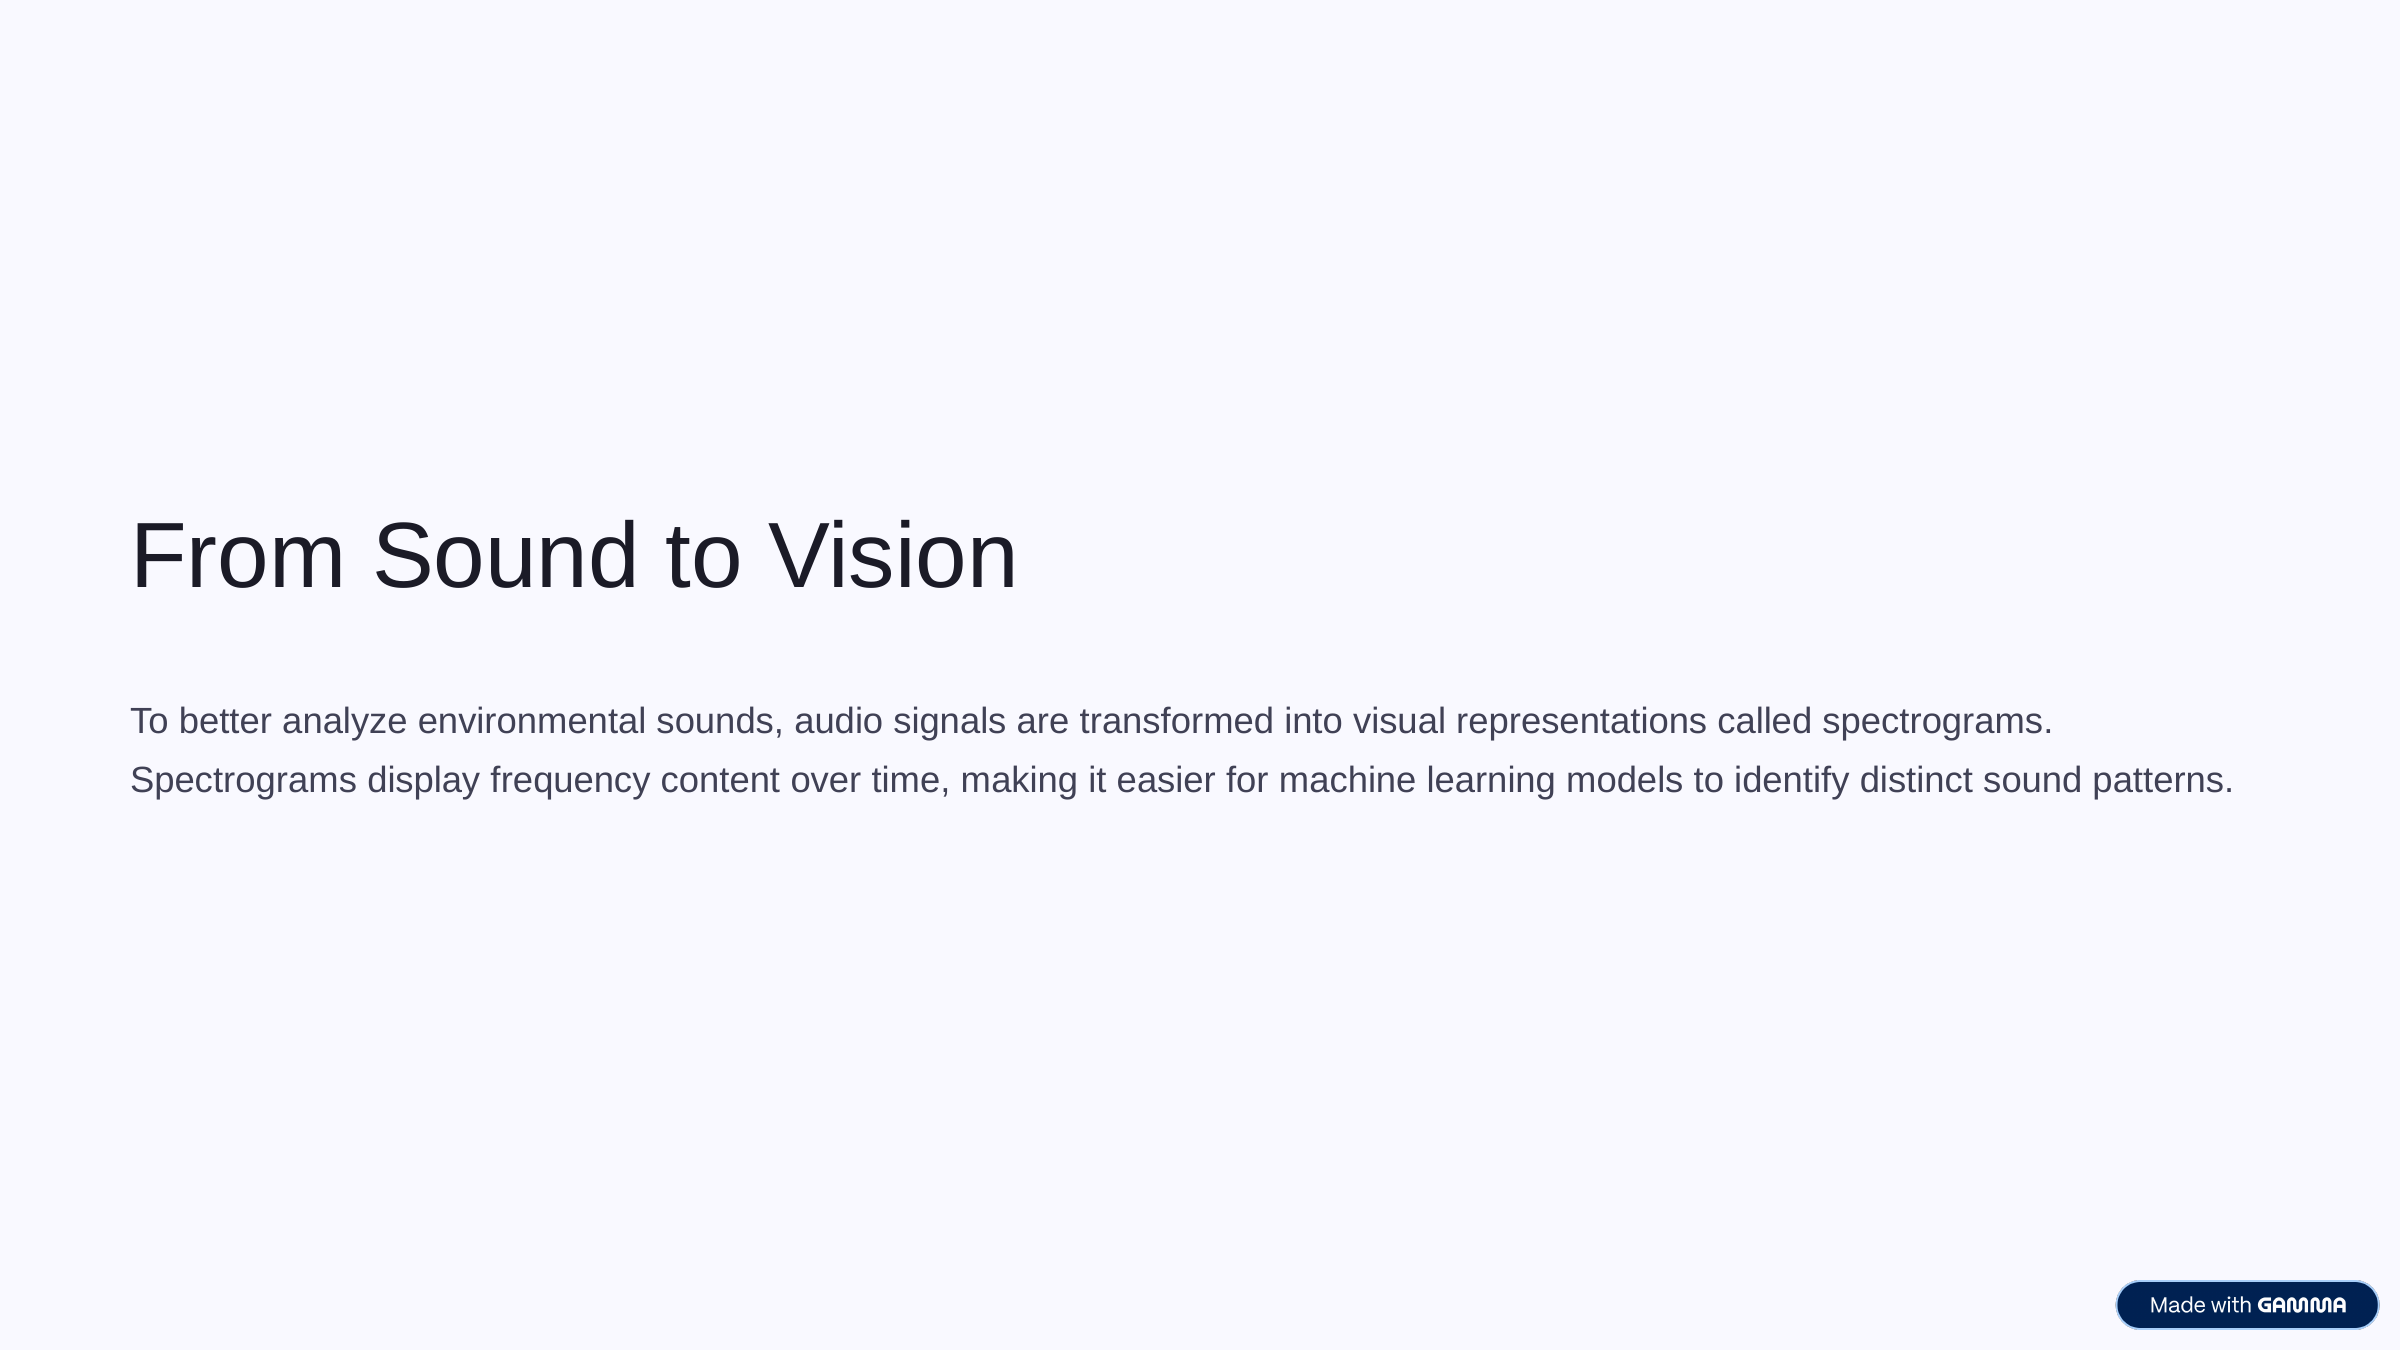

From Sound to Vision
To better analyze environmental sounds, audio signals are transformed into visual representations called spectrograms. Spectrograms display frequency content over time, making it easier for machine learning models to identify distinct sound patterns.